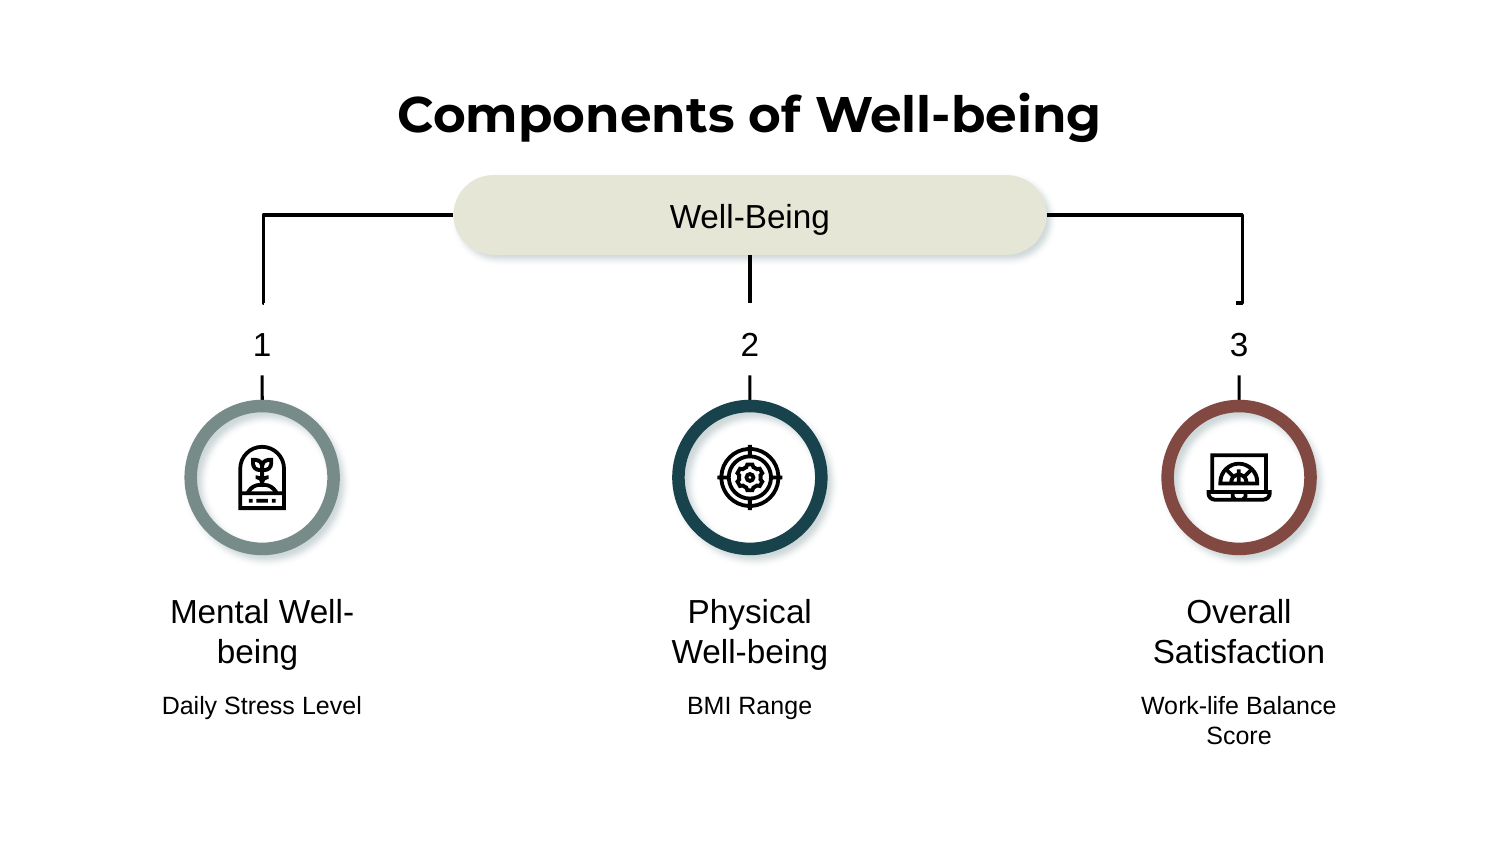

# Components of Well-being
Well-Being
1
2
3

Mental Well-being
Physical Well-being
Overall Satisfaction
Daily Stress Level
BMI Range
Work-life Balance Score